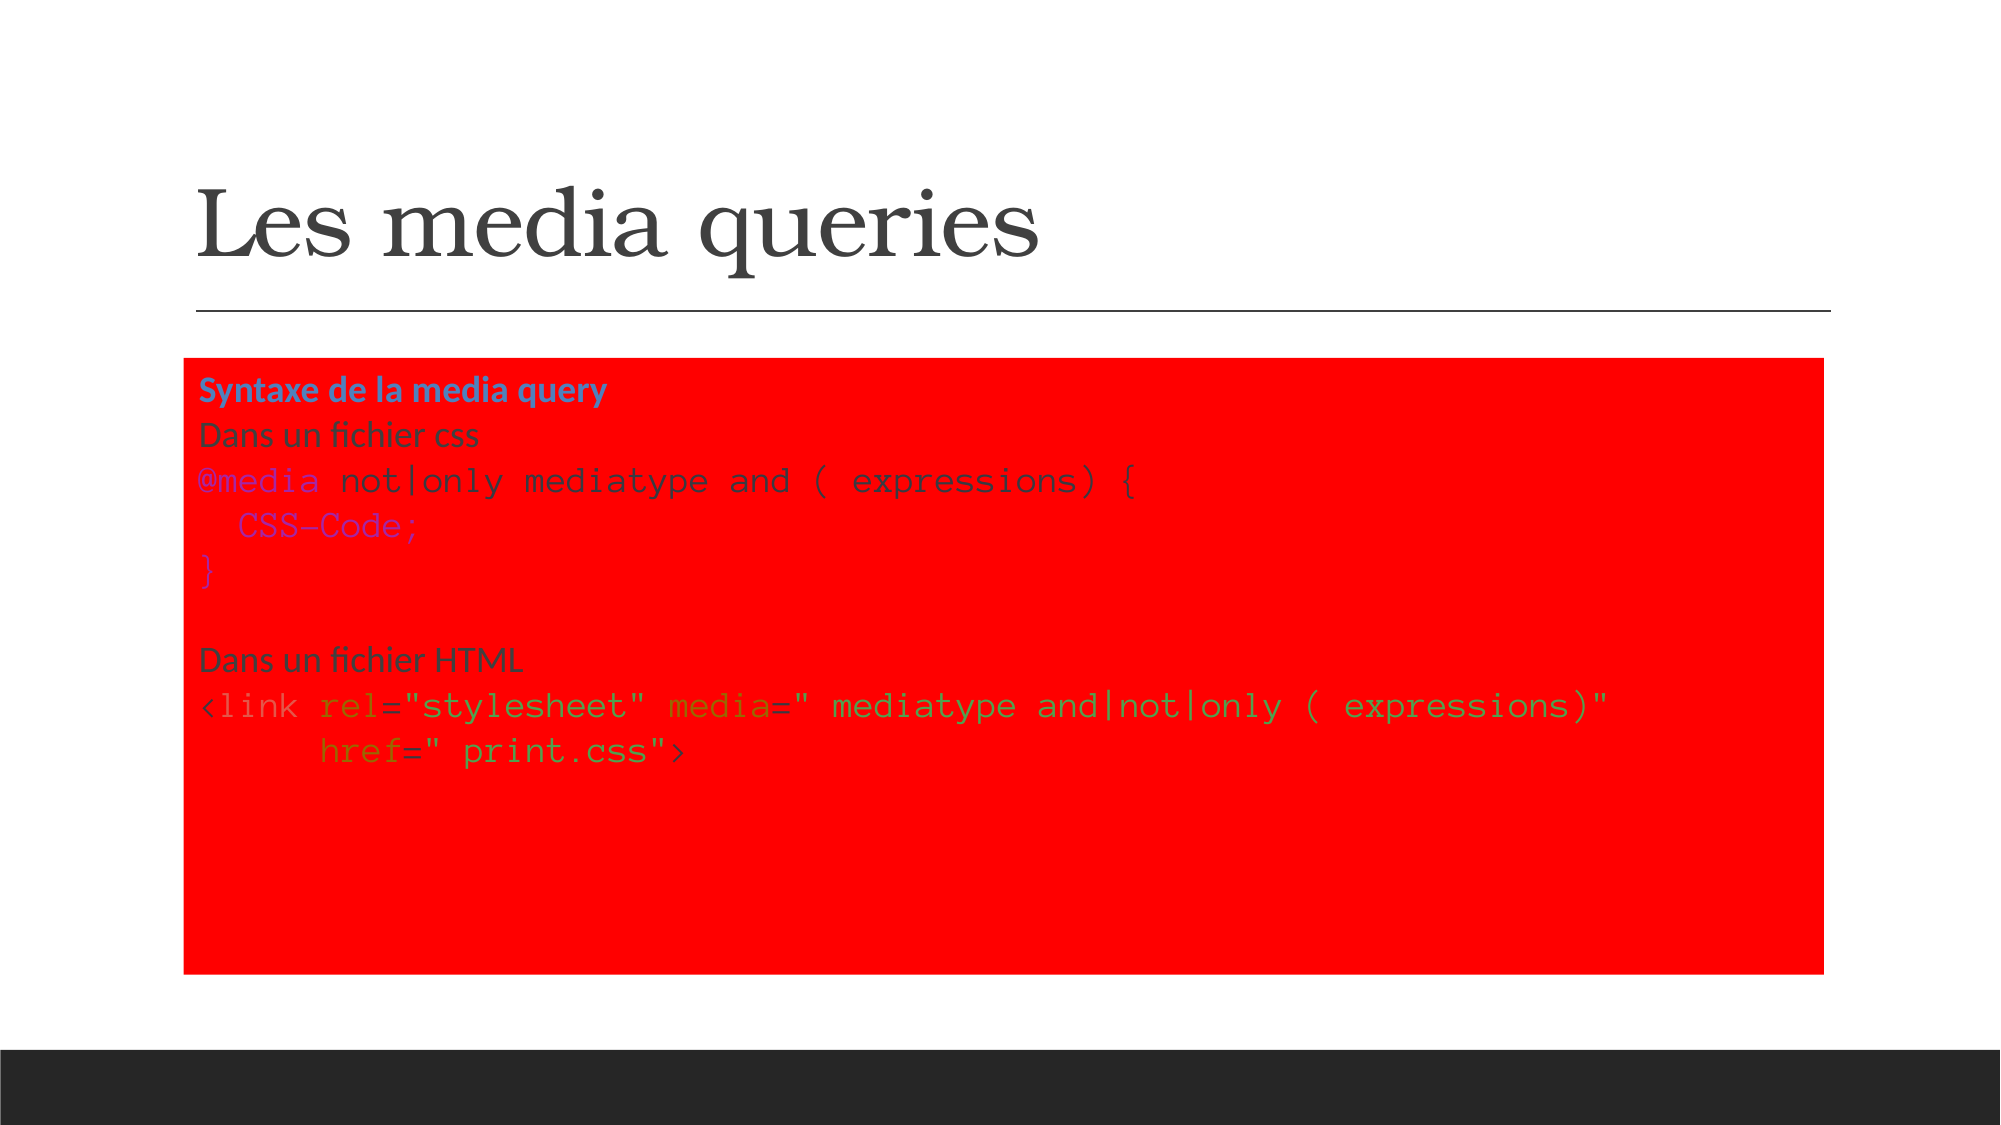

# Les media queries
Syntaxe de la media query
Dans un fichier css
@media not|only mediatype and ( expressions) {
  CSS-Code;
}

Dans un fichier HTML
<link rel="stylesheet" media=" mediatype and|not|only ( expressions)"
      href=" print.css">